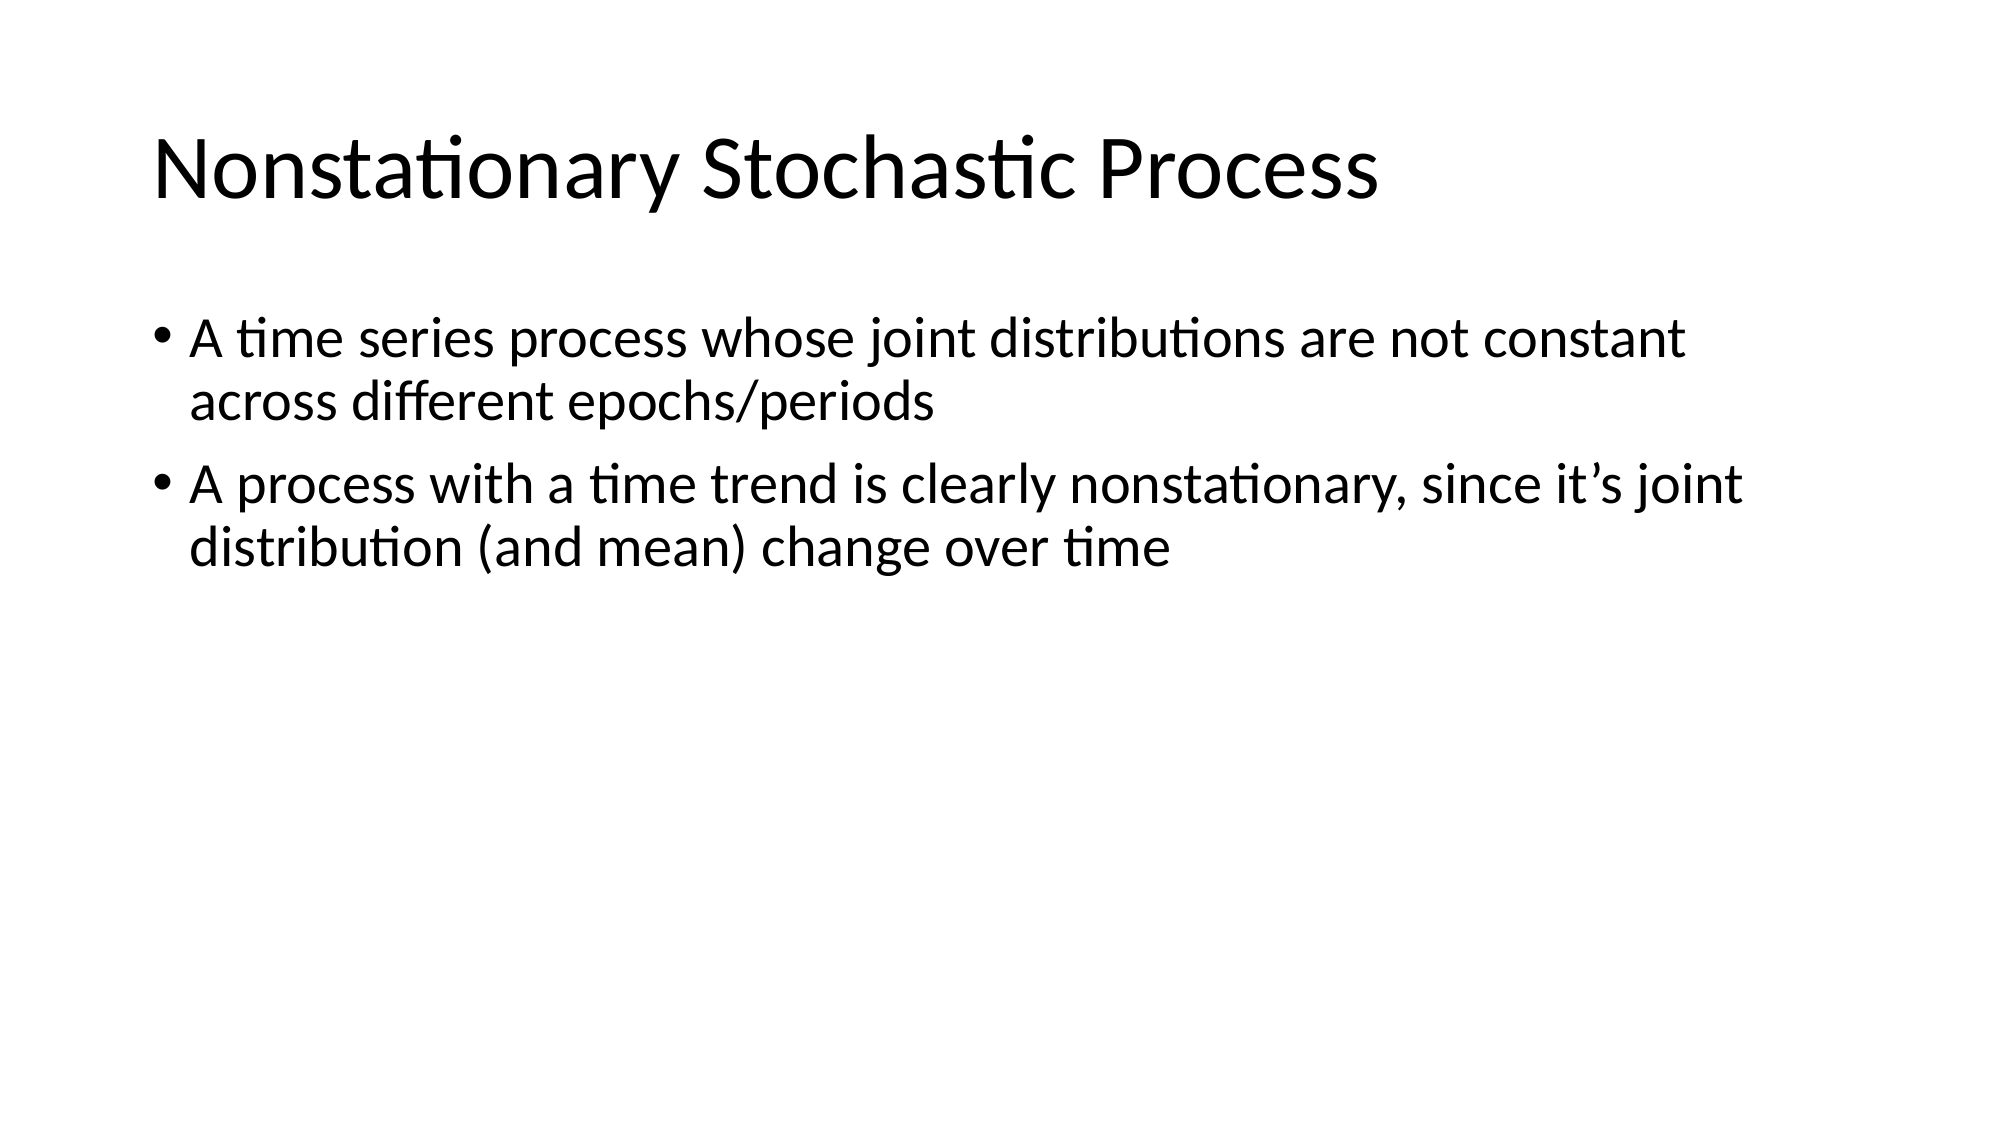

# Nonstationary Stochastic Process
A time series process whose joint distributions are not constant across different epochs/periods
A process with a time trend is clearly nonstationary, since it’s joint distribution (and mean) change over time